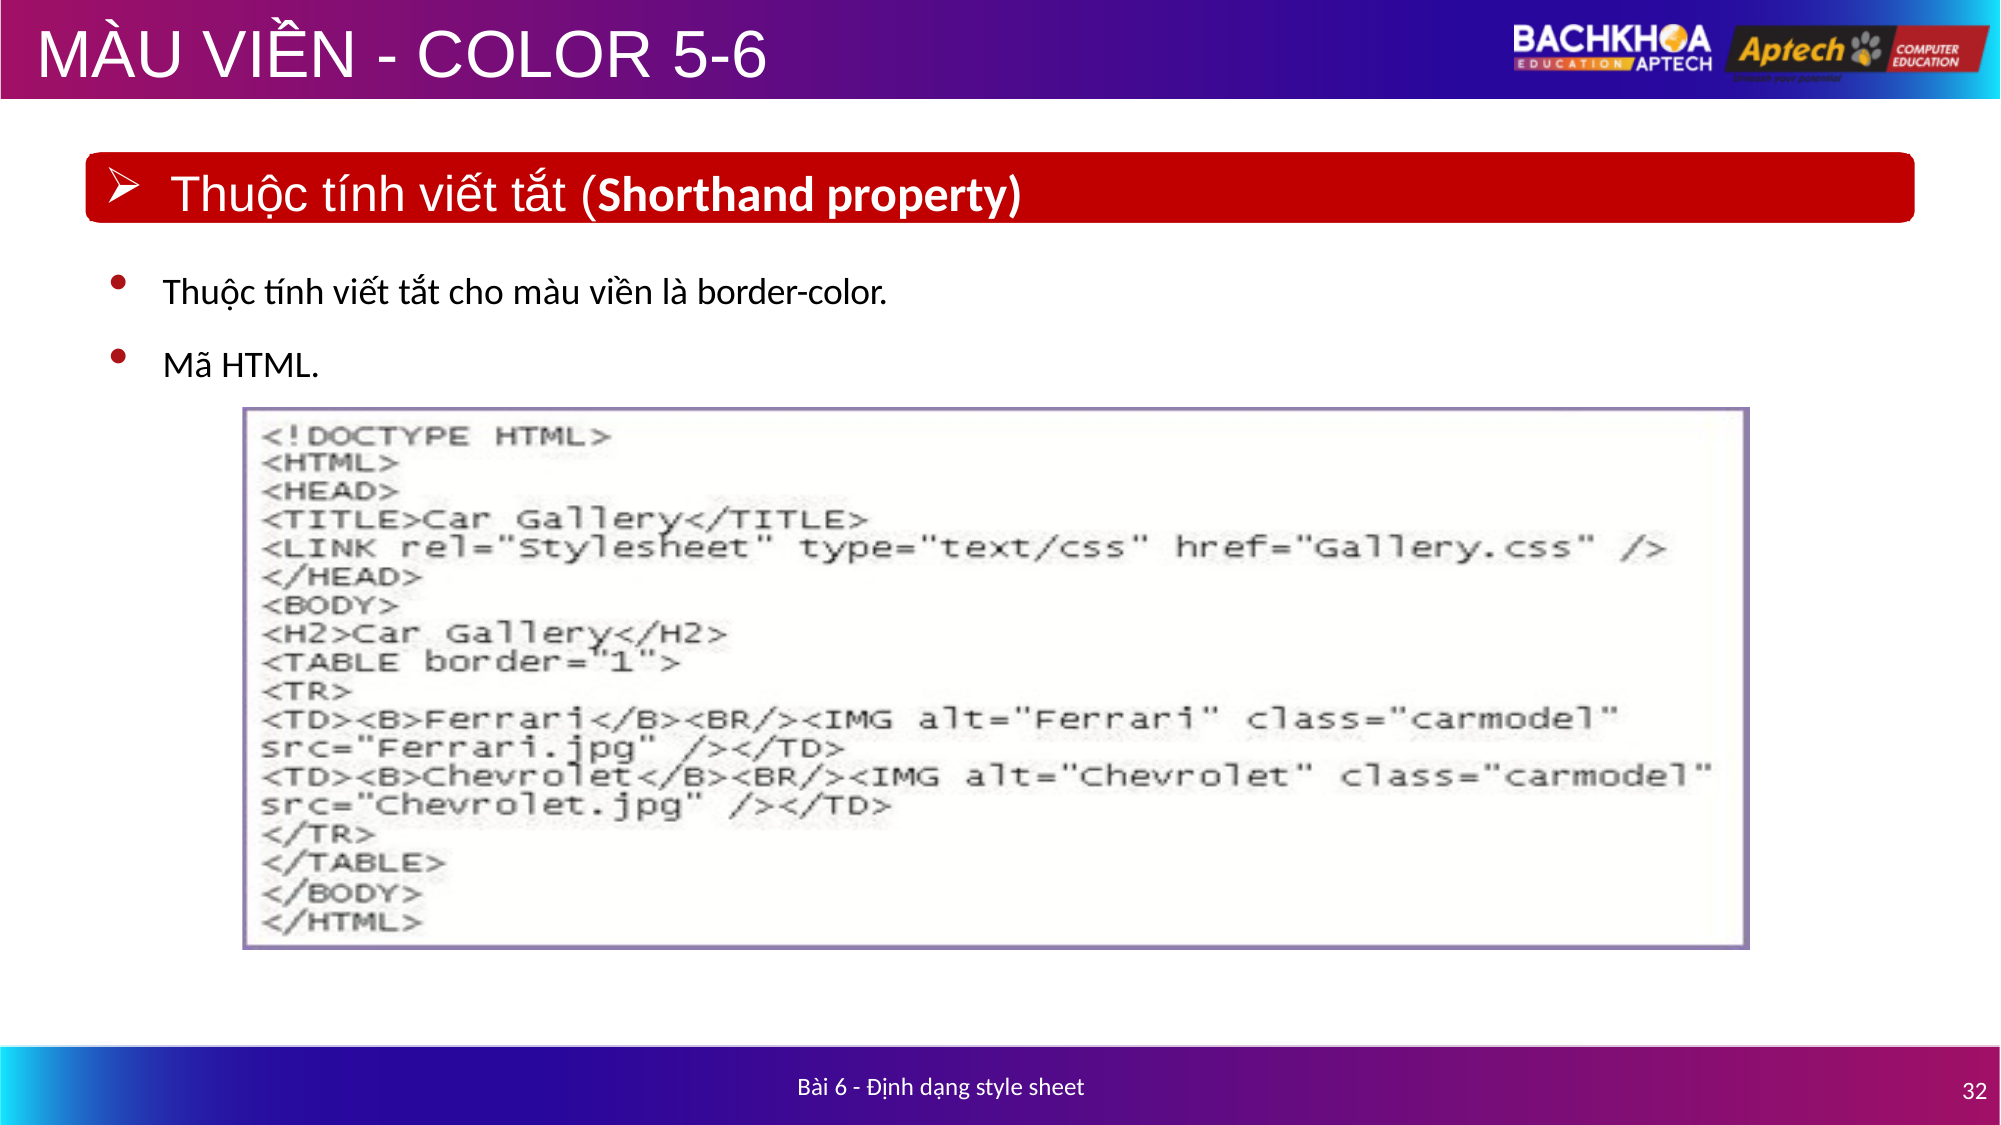

# MÀU VIỀN - COLOR 5-6
Thuộc tính viết tắt (Shorthand property)

Thuộc tính viết tắt cho màu viền là border-color.
Mã HTML.

Bài 6 - Định dạng style sheet
32